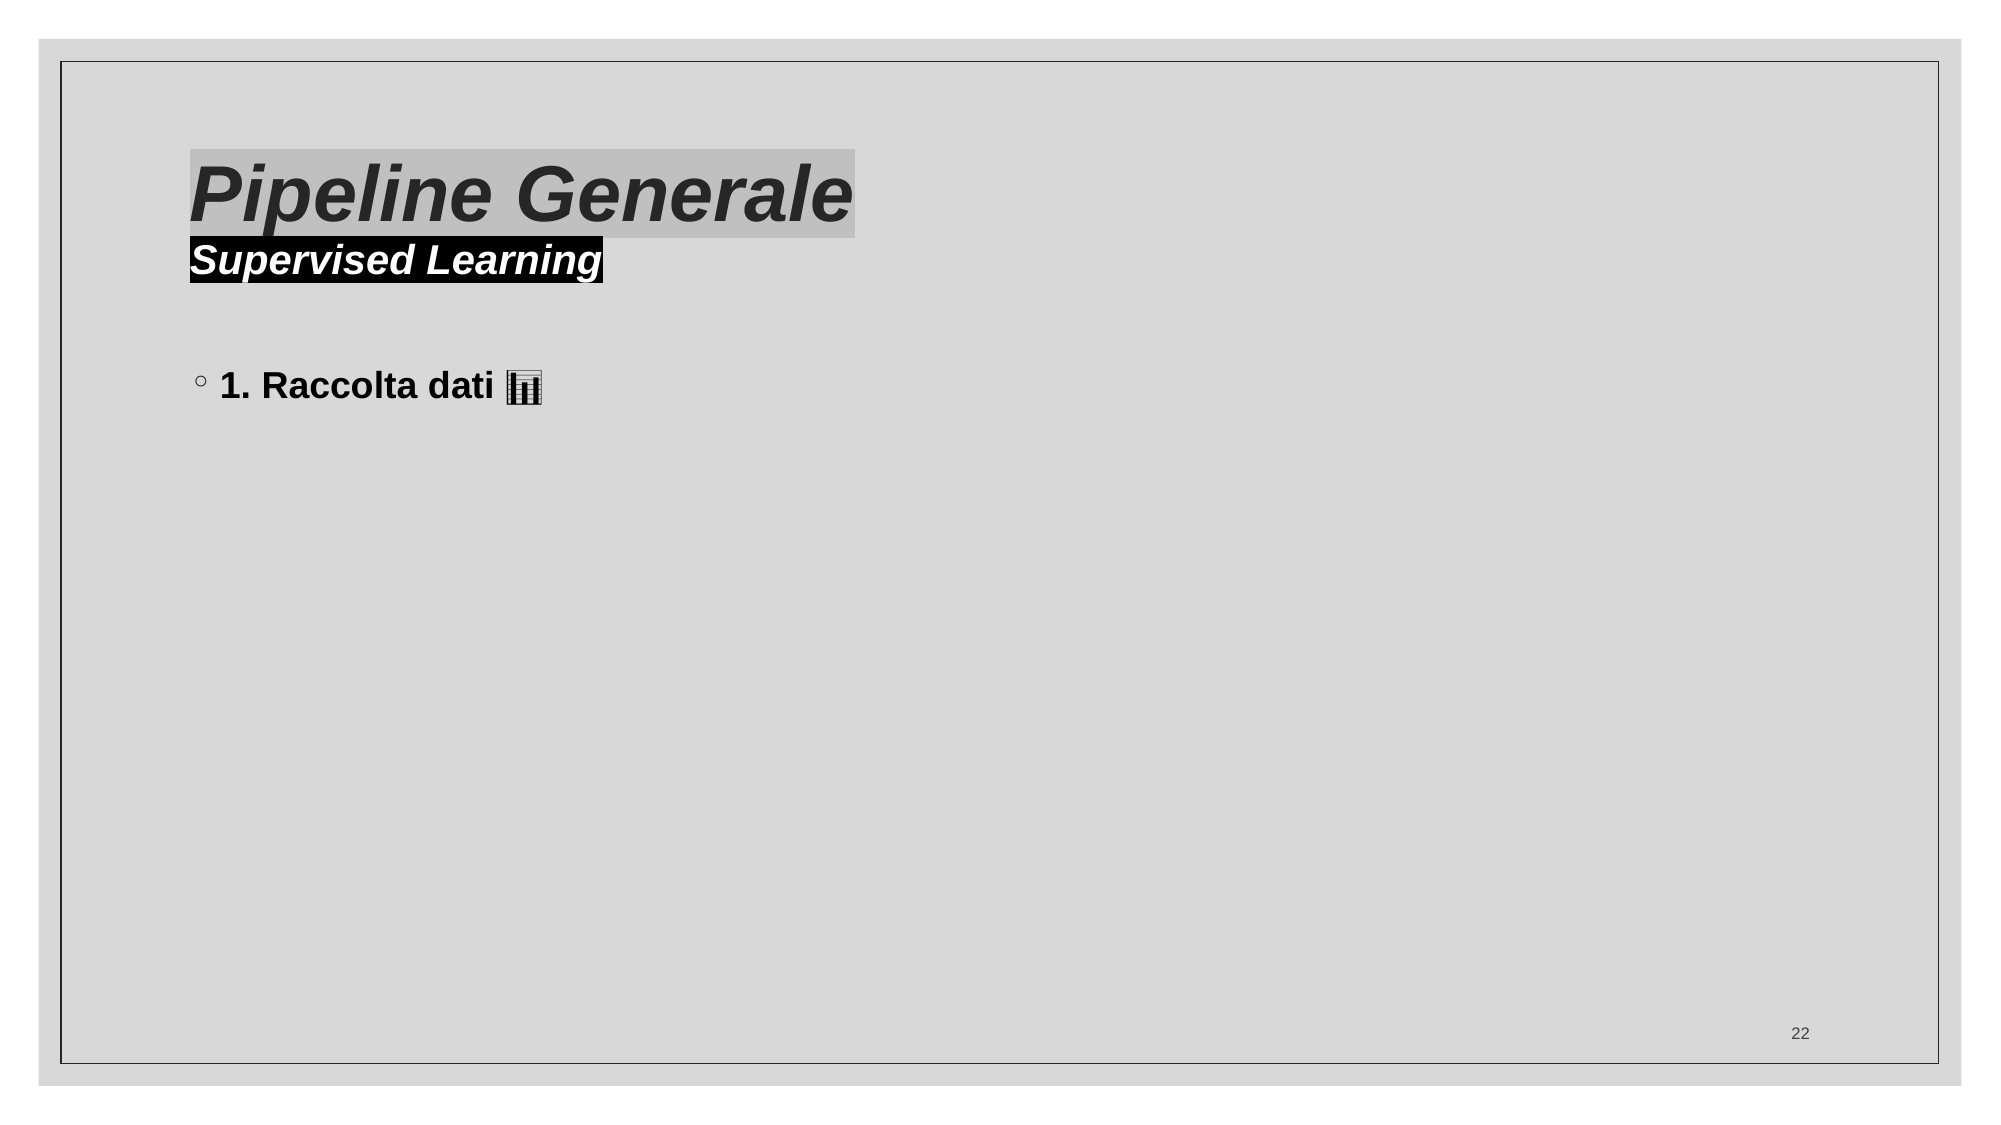

# Pipeline Generale Supervised Learning
1. Raccolta dati 📊

22